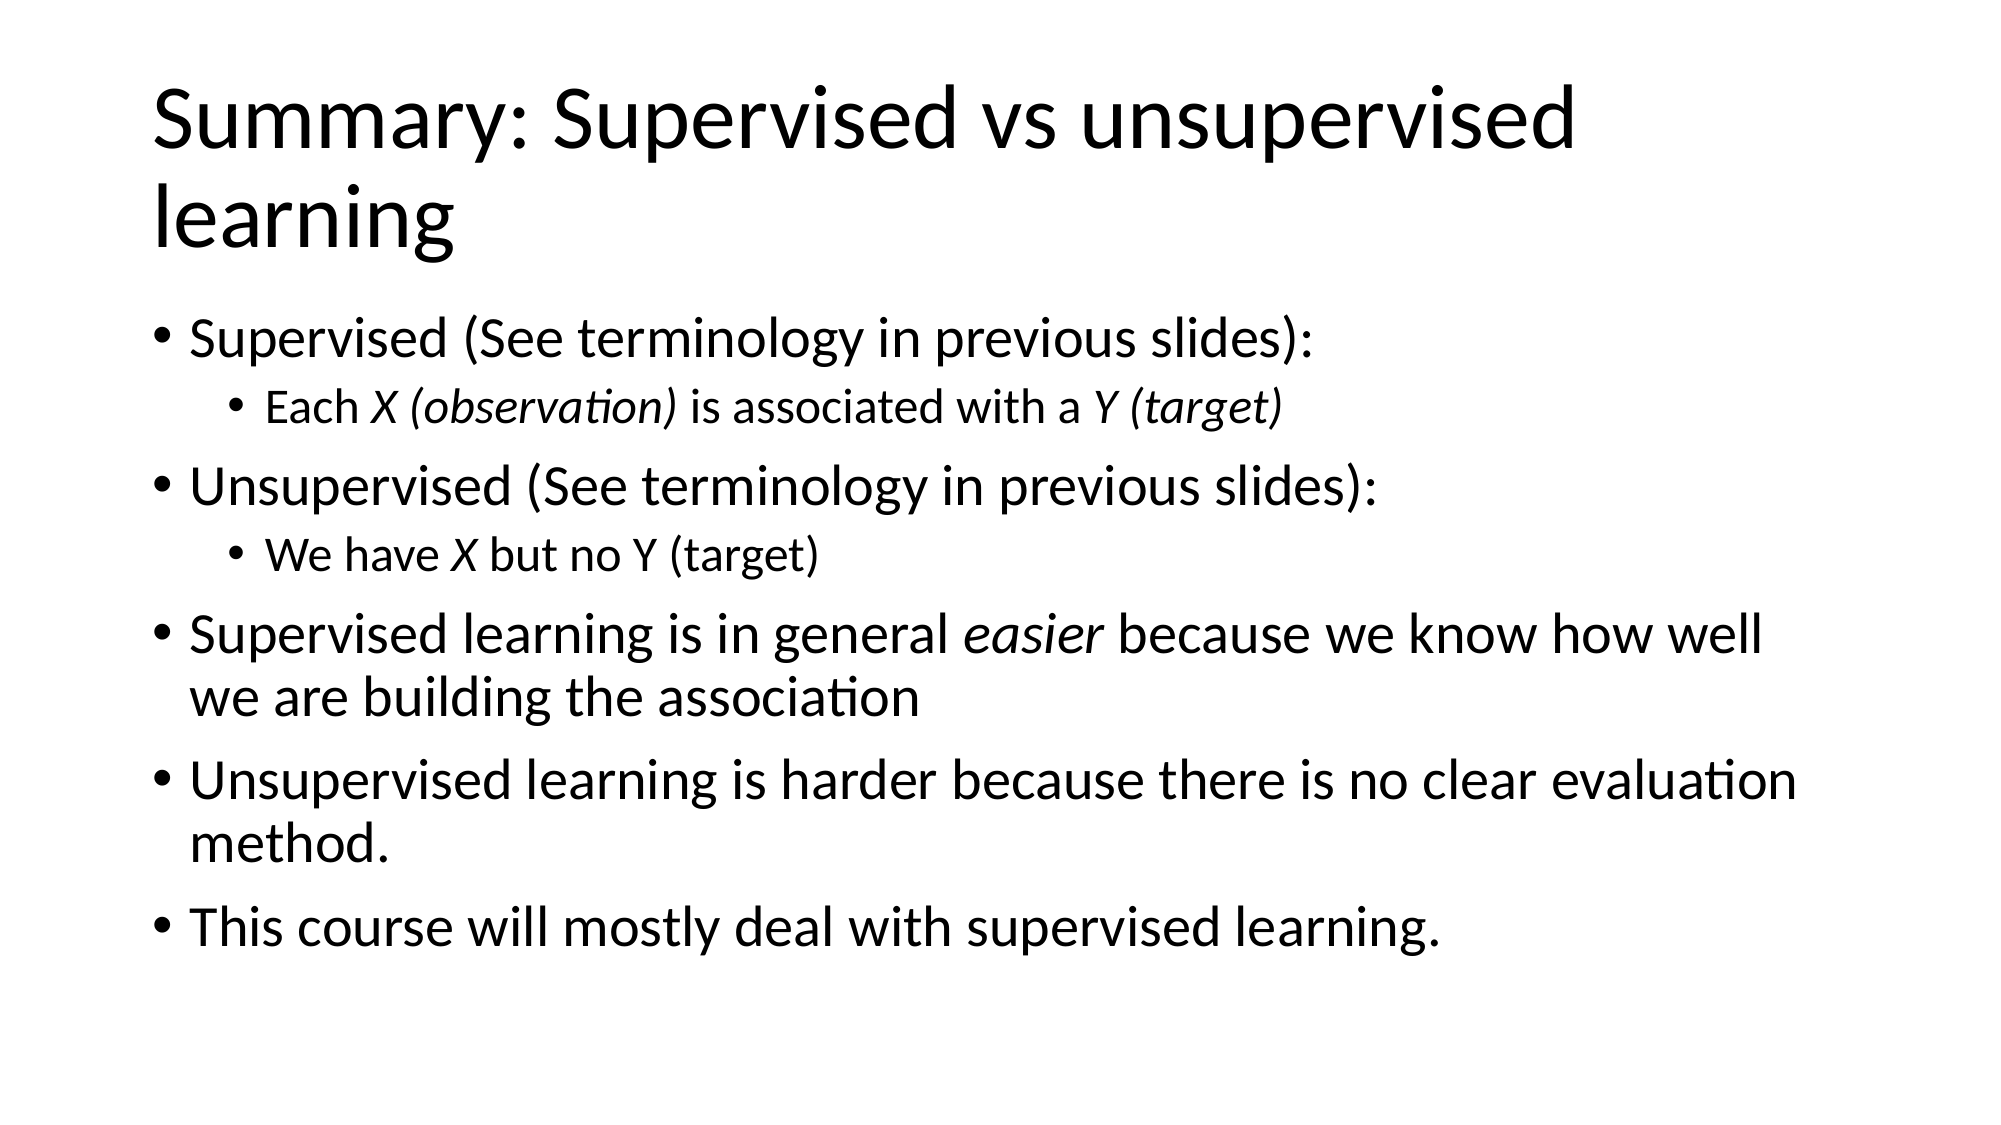

# Summary: Supervised vs unsupervised learning
Supervised (See terminology in previous slides):
Each X (observation) is associated with a Y (target)
Unsupervised (See terminology in previous slides):
We have X but no Y (target)
Supervised learning is in general easier because we know how well we are building the association
Unsupervised learning is harder because there is no clear evaluation method.
This course will mostly deal with supervised learning.